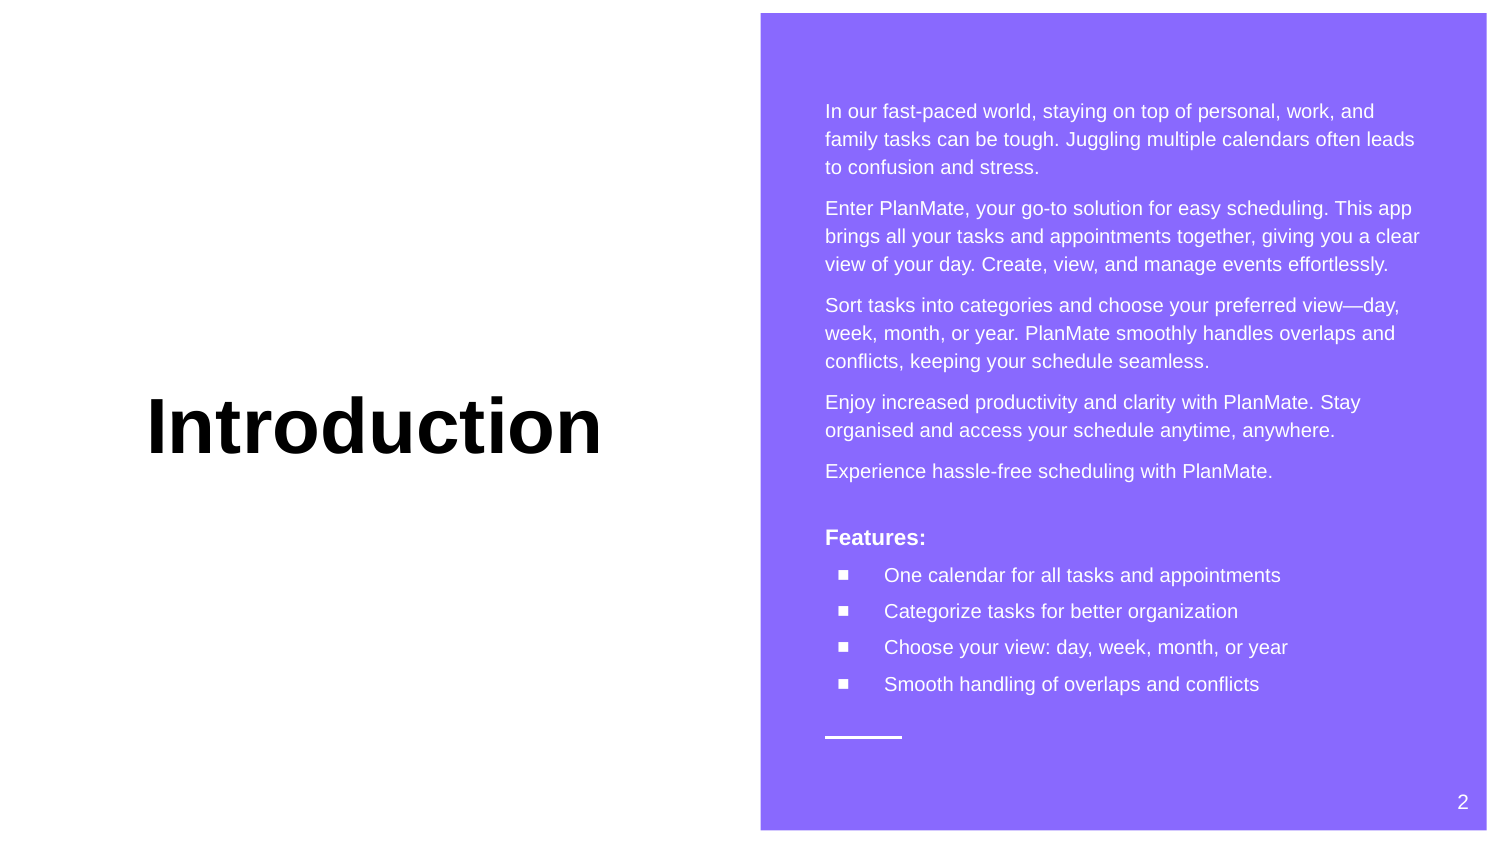

In our fast-paced world, staying on top of personal, work, and family tasks can be tough. Juggling multiple calendars often leads to confusion and stress.
Enter PlanMate, your go-to solution for easy scheduling. This app brings all your tasks and appointments together, giving you a clear view of your day. Create, view, and manage events effortlessly.
Sort tasks into categories and choose your preferred view—day, week, month, or year. PlanMate smoothly handles overlaps and conflicts, keeping your schedule seamless.
Enjoy increased productivity and clarity with PlanMate. Stay organised and access your schedule anytime, anywhere.
Experience hassle-free scheduling with PlanMate.
Features:
One calendar for all tasks and appointments
Categorize tasks for better organization
Choose your view: day, week, month, or year
Smooth handling of overlaps and conflicts
# Introduction
2